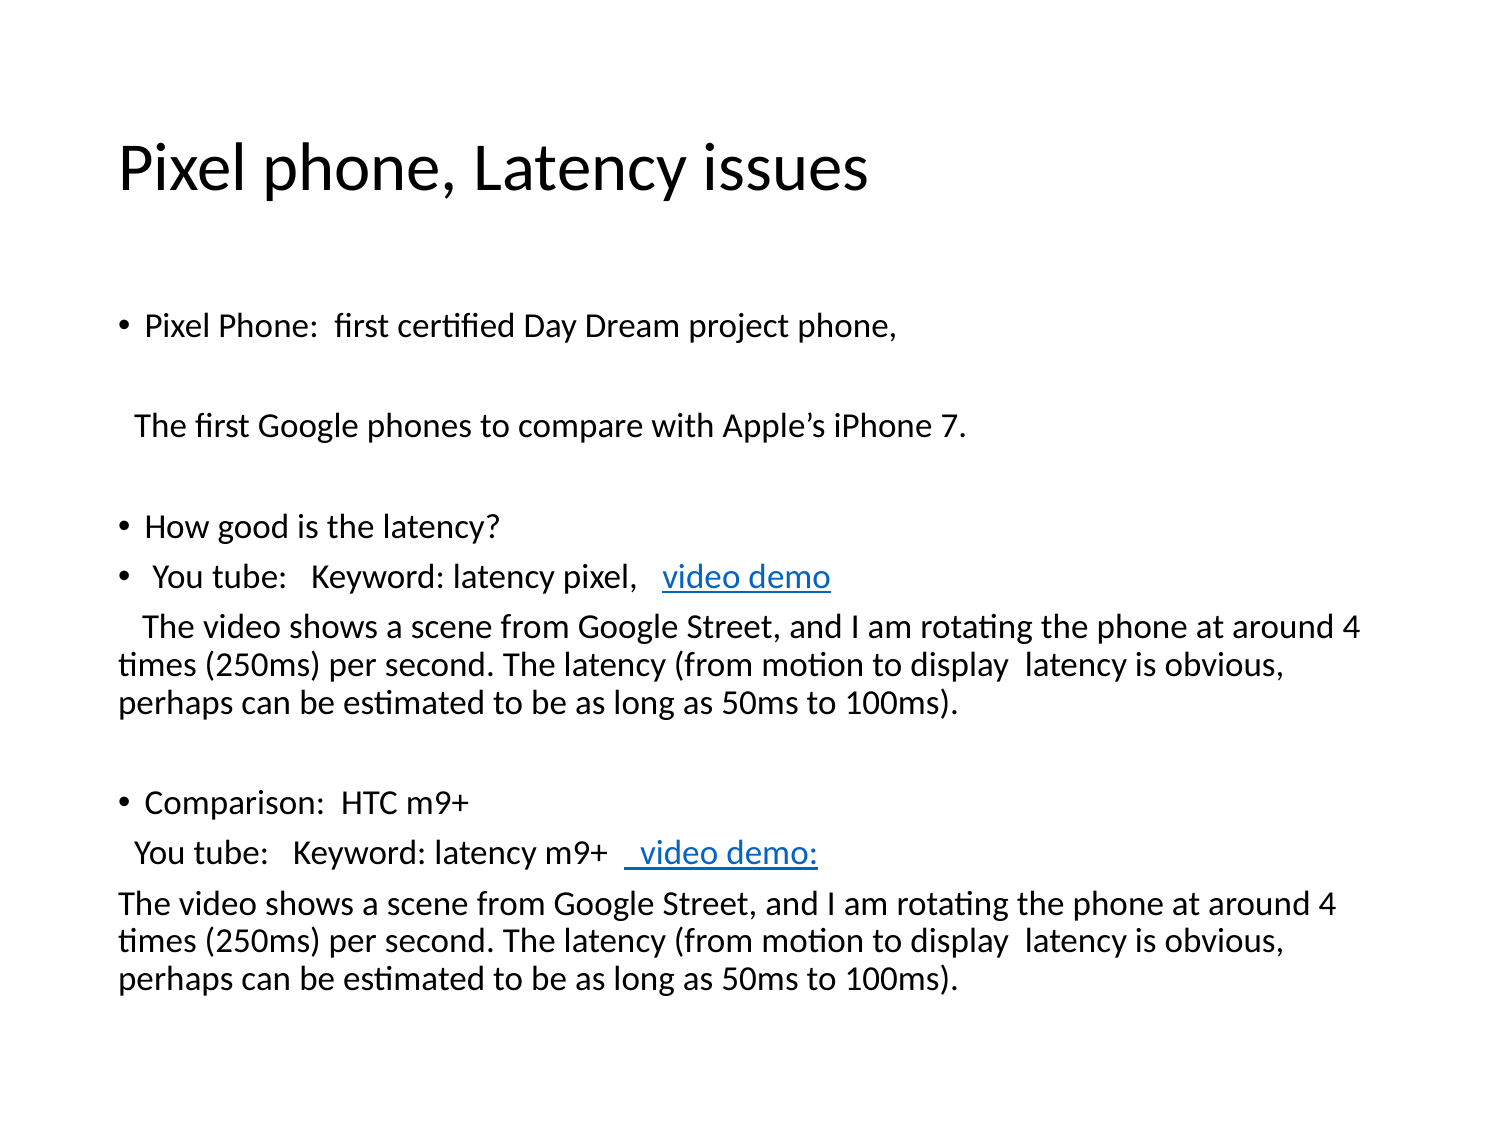

# Pixel phone, Latency issues
Pixel Phone:  first certified Day Dream project phone,

  The first Google phones to compare with Apple’s iPhone 7.

How good is the latency?
 You tube:   Keyword: latency pixel,   video demo
   The video shows a scene from Google Street, and I am rotating the phone at around 4 times (250ms) per second. The latency (from motion to display  latency is obvious, perhaps can be estimated to be as long as 50ms to 100ms).

Comparison:  HTC m9+
  You tube:   Keyword: latency m9+    video demo:
The video shows a scene from Google Street, and I am rotating the phone at around 4 times (250ms) per second. The latency (from motion to display  latency is obvious, perhaps can be estimated to be as long as 50ms to 100ms).